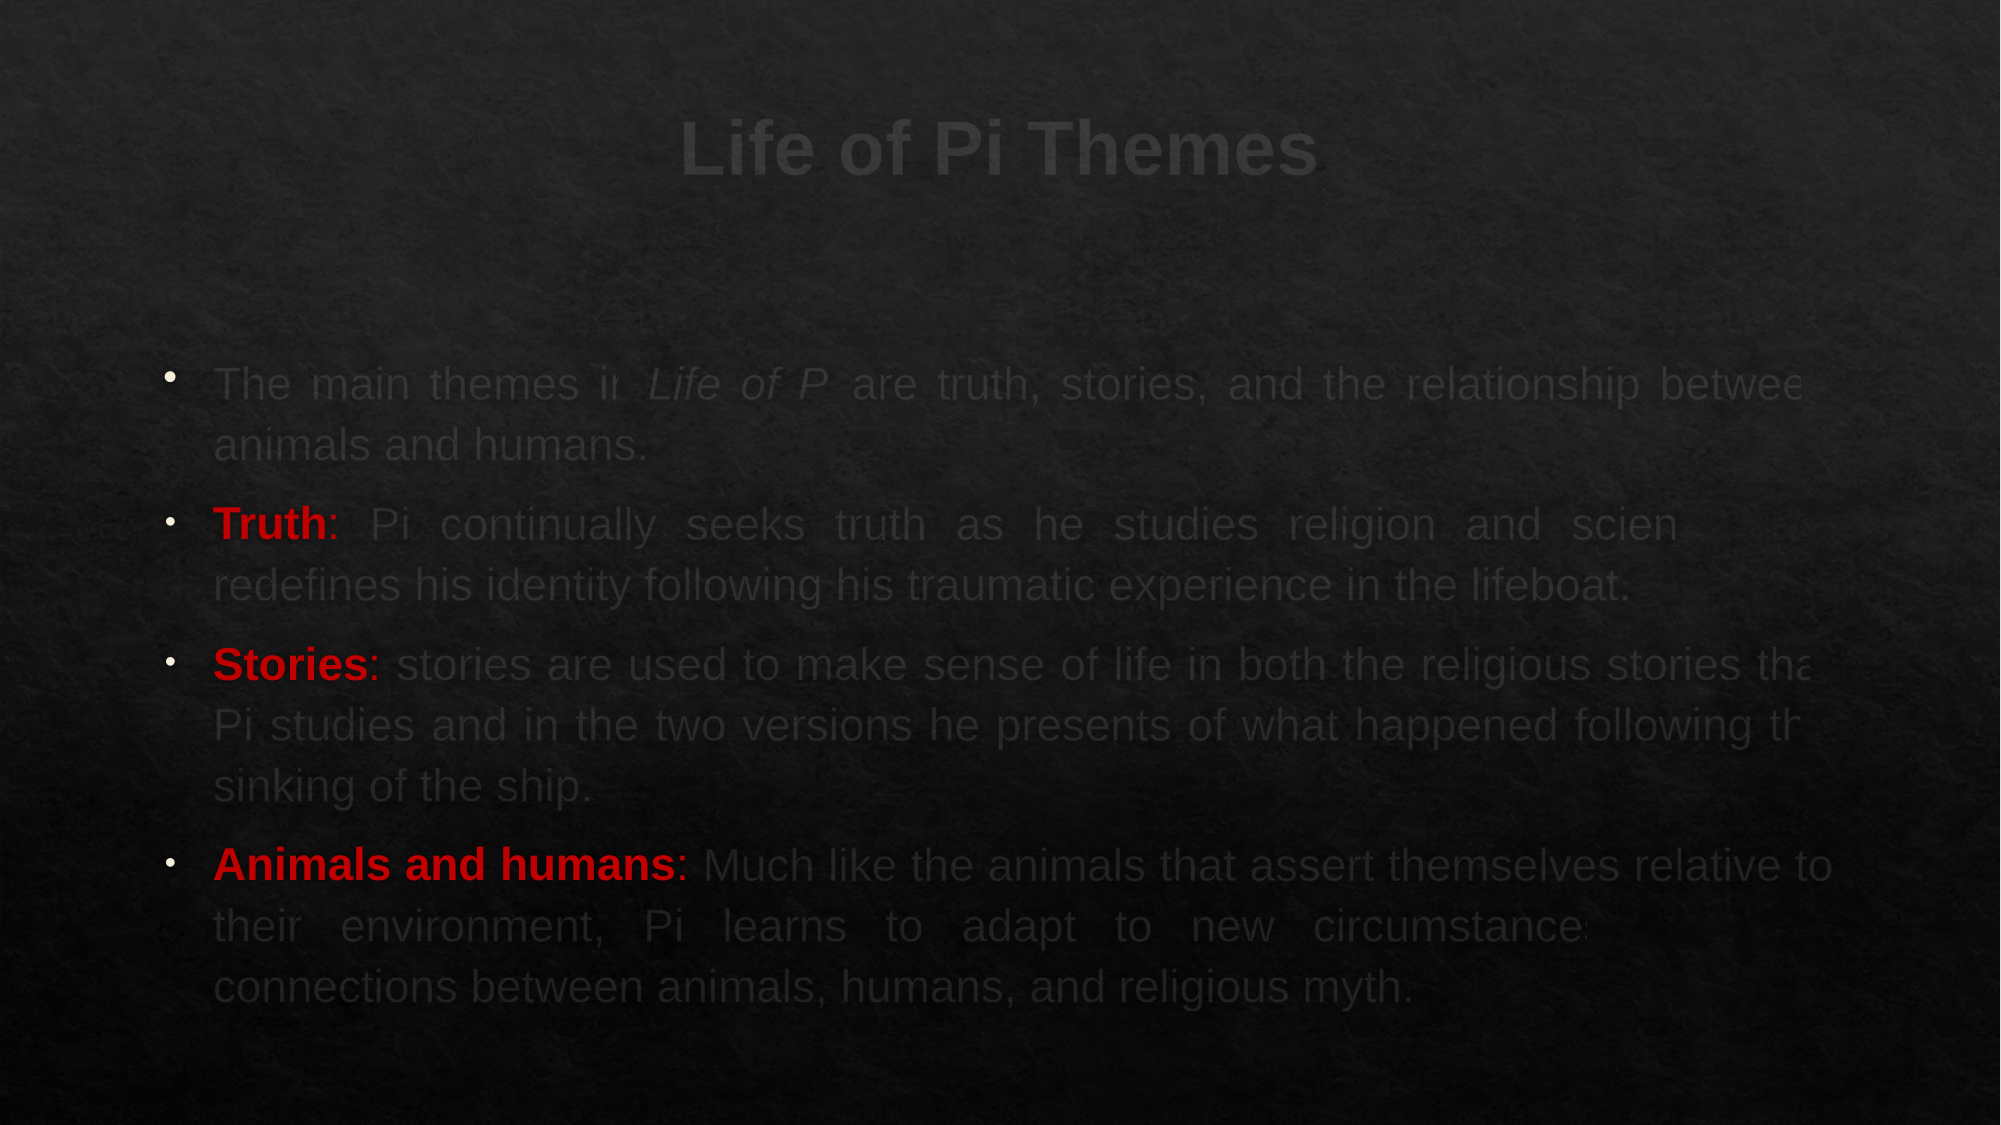

# Life of Pi Themes
The main themes in Life of Pi are truth, stories, and the relationship between animals and humans.
Truth: Pi continually seeks truth as he studies religion and science and redefines his identity following his traumatic experience in the lifeboat.
Stories: stories are used to make sense of life in both the religious stories that Pi studies and in the two versions he presents of what happened following the sinking of the ship.
Animals and humans: Much like the animals that assert themselves relative to their environment, Pi learns to adapt to new circumstances. Pi sees connections between animals, humans, and religious myth.